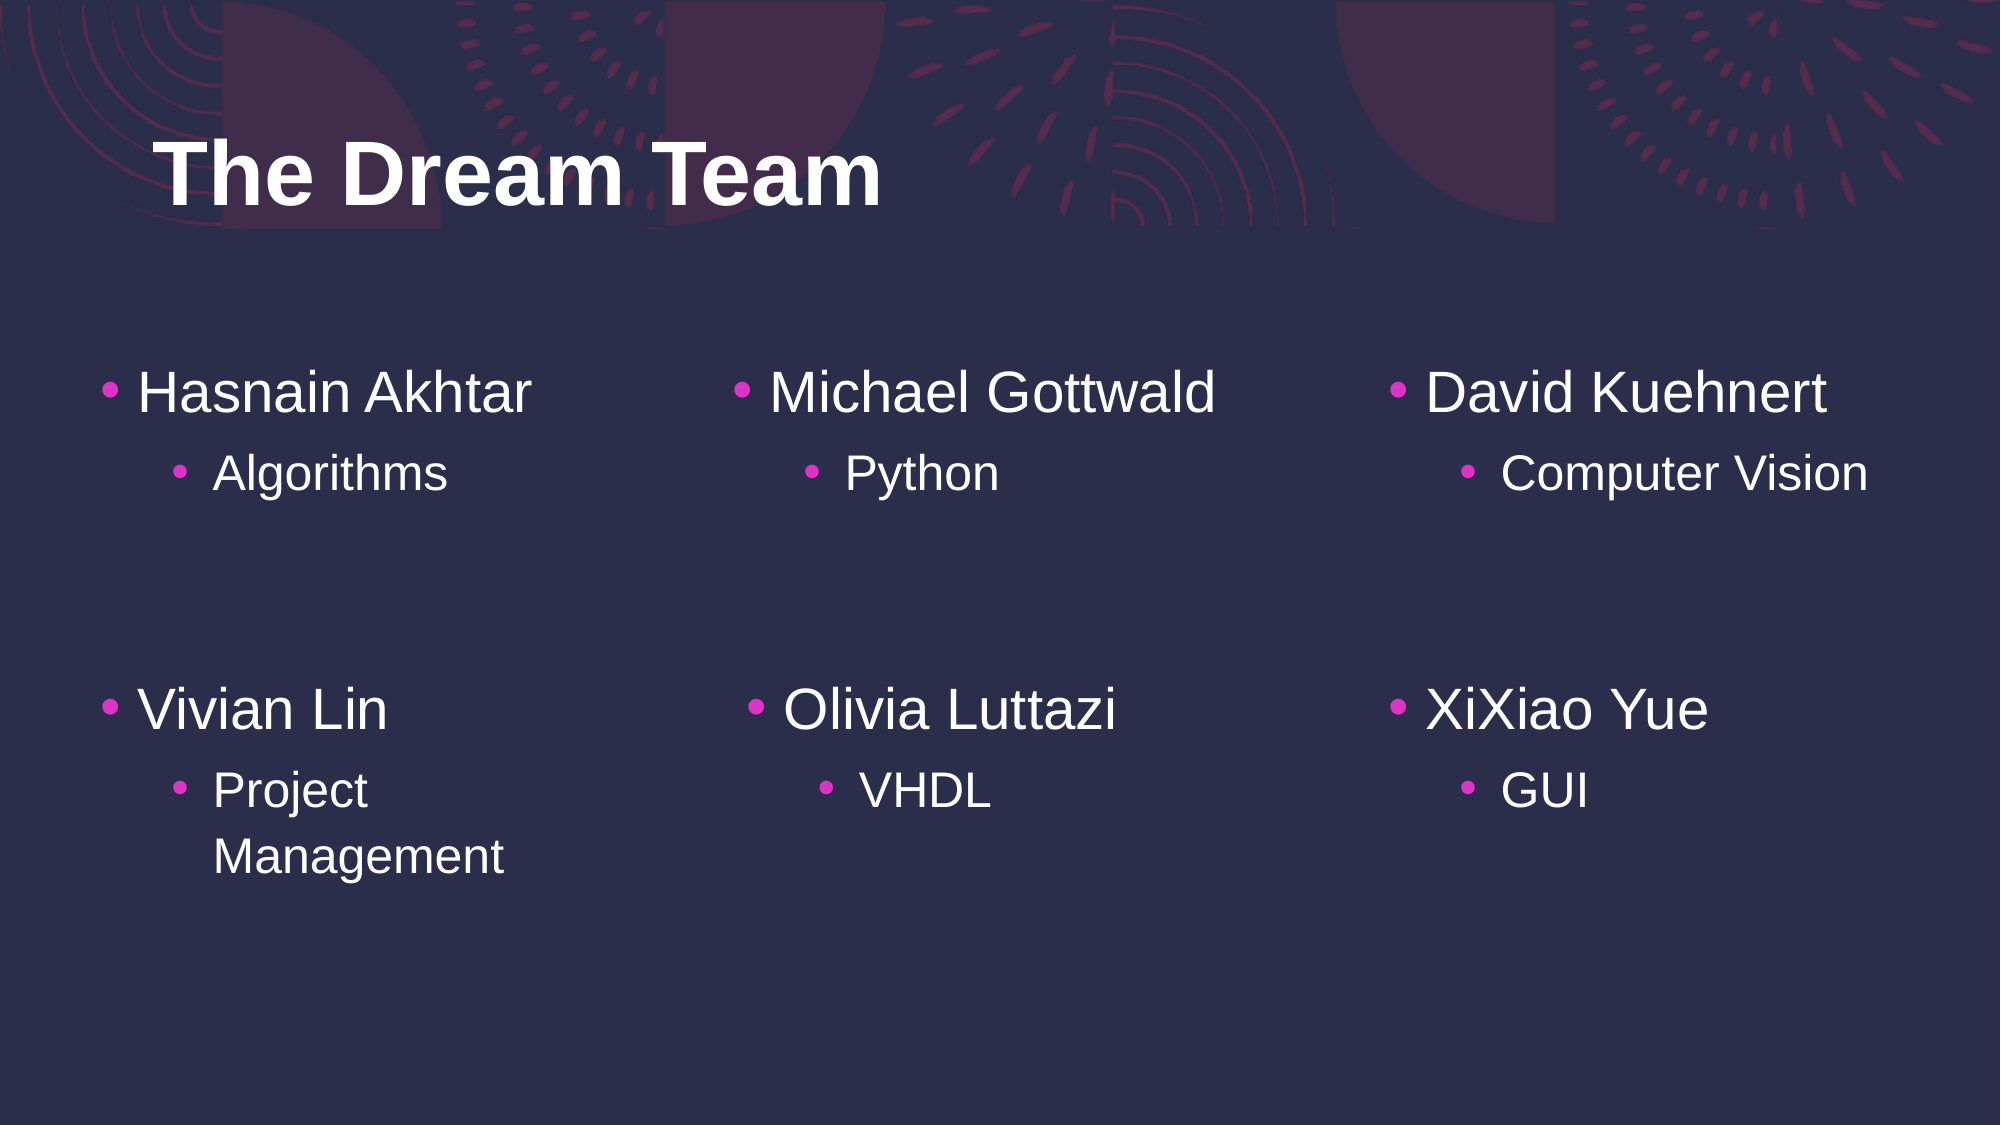

# The Dream Team
Hasnain Akhtar
Algorithms

Michael Gottwald
Python

David Kuehnert
Computer Vision

Vivian Lin
Project Management

Olivia Luttazi
VHDL

XiXiao Yue
GUI